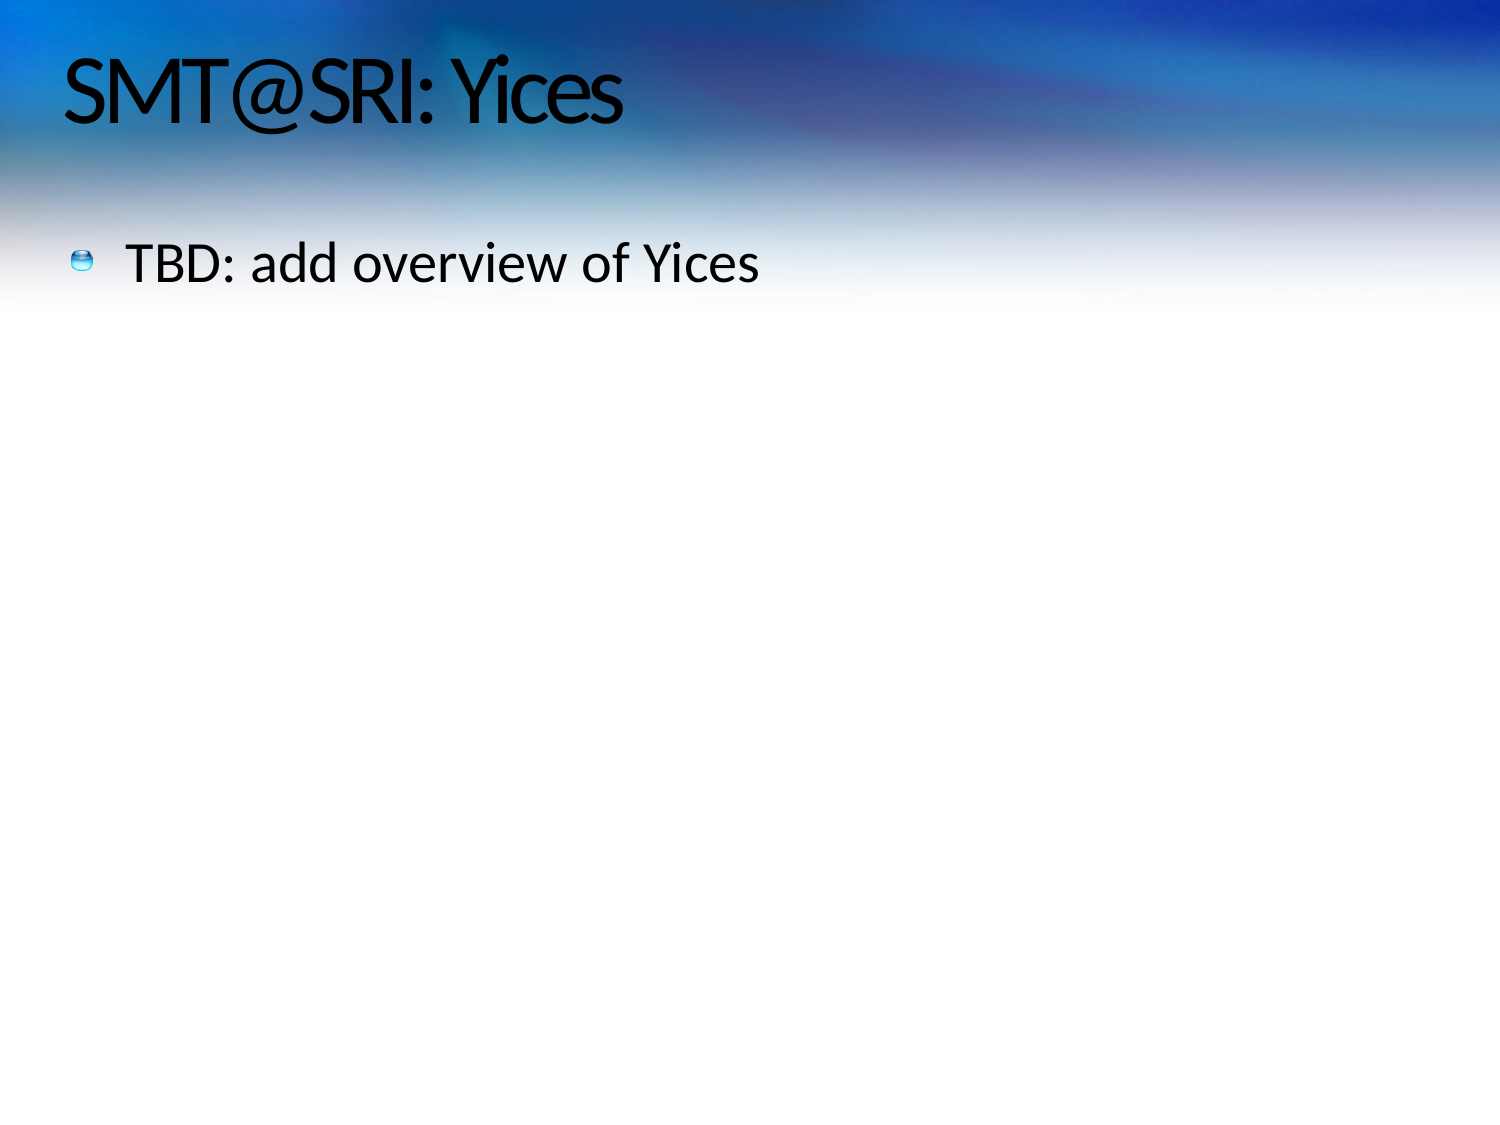

# SMT@SRI: Yices
TBD: add overview of Yices